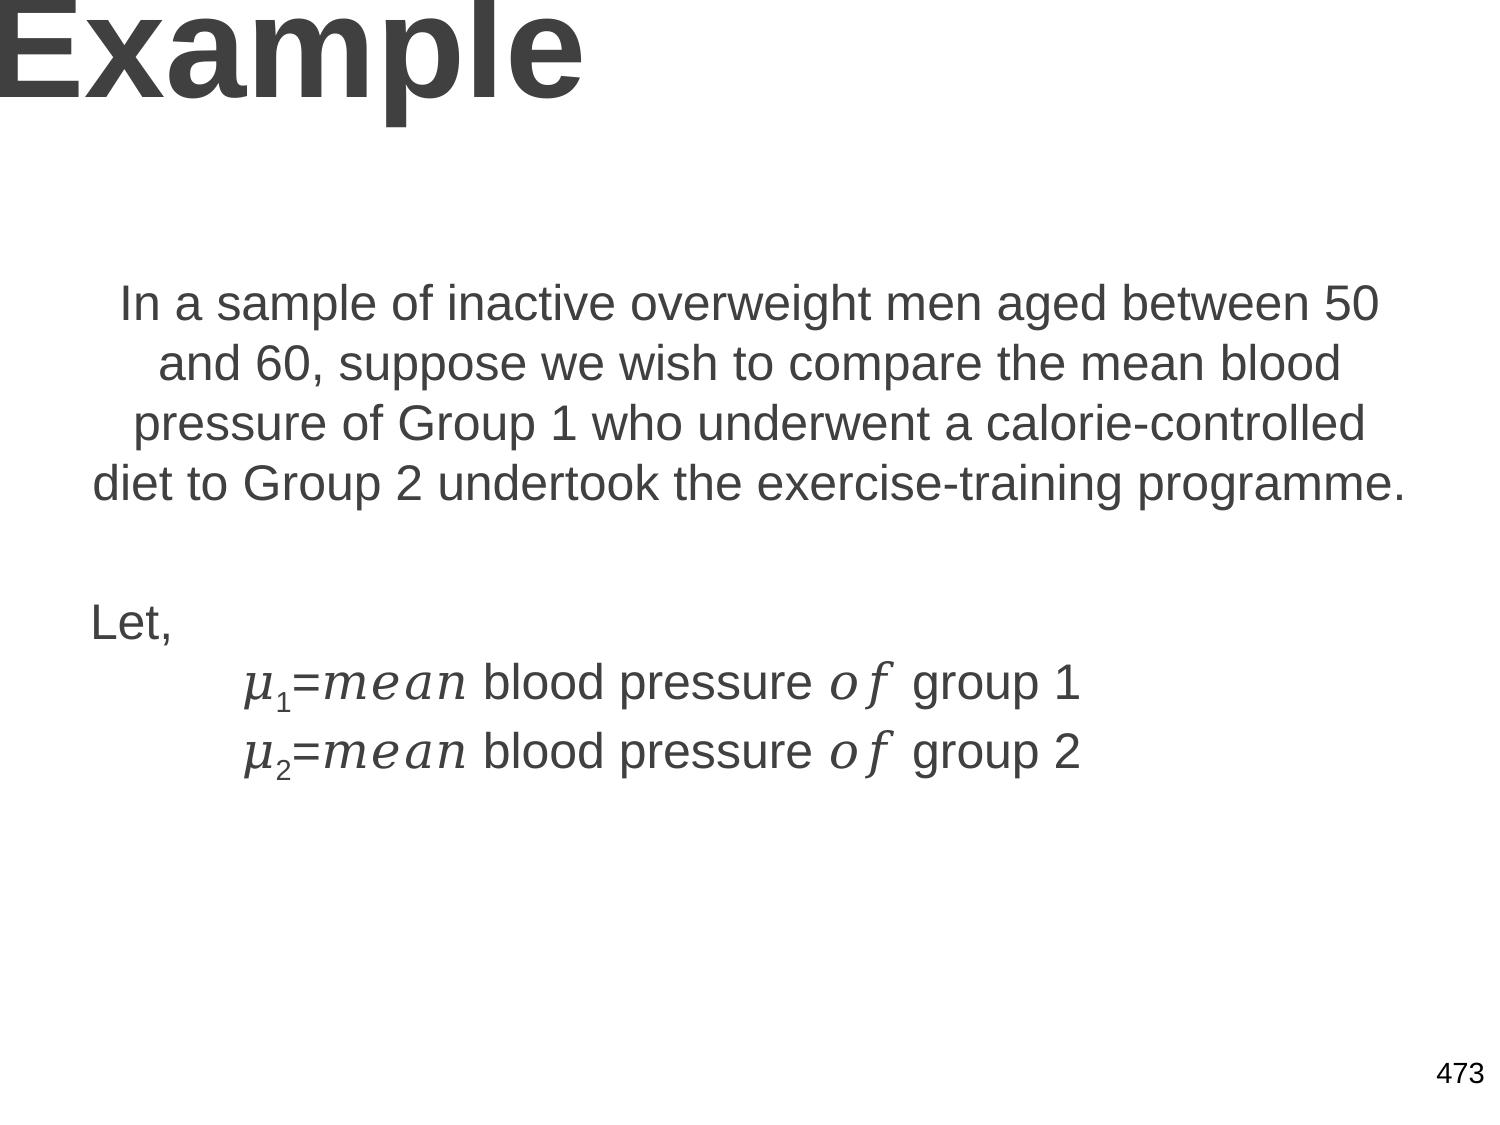

# Example
In a sample of inactive overweight men aged between 50 and 60, suppose we wish to compare the mean blood pressure of Group 1 who underwent a calorie-controlled diet to Group 2 undertook the exercise-training programme.

Let,
	𝜇1=𝑚𝑒𝑎𝑛 blood pressure 𝑜𝑓 group 1
	𝜇2=𝑚𝑒𝑎𝑛 blood pressure 𝑜𝑓 group 2

473